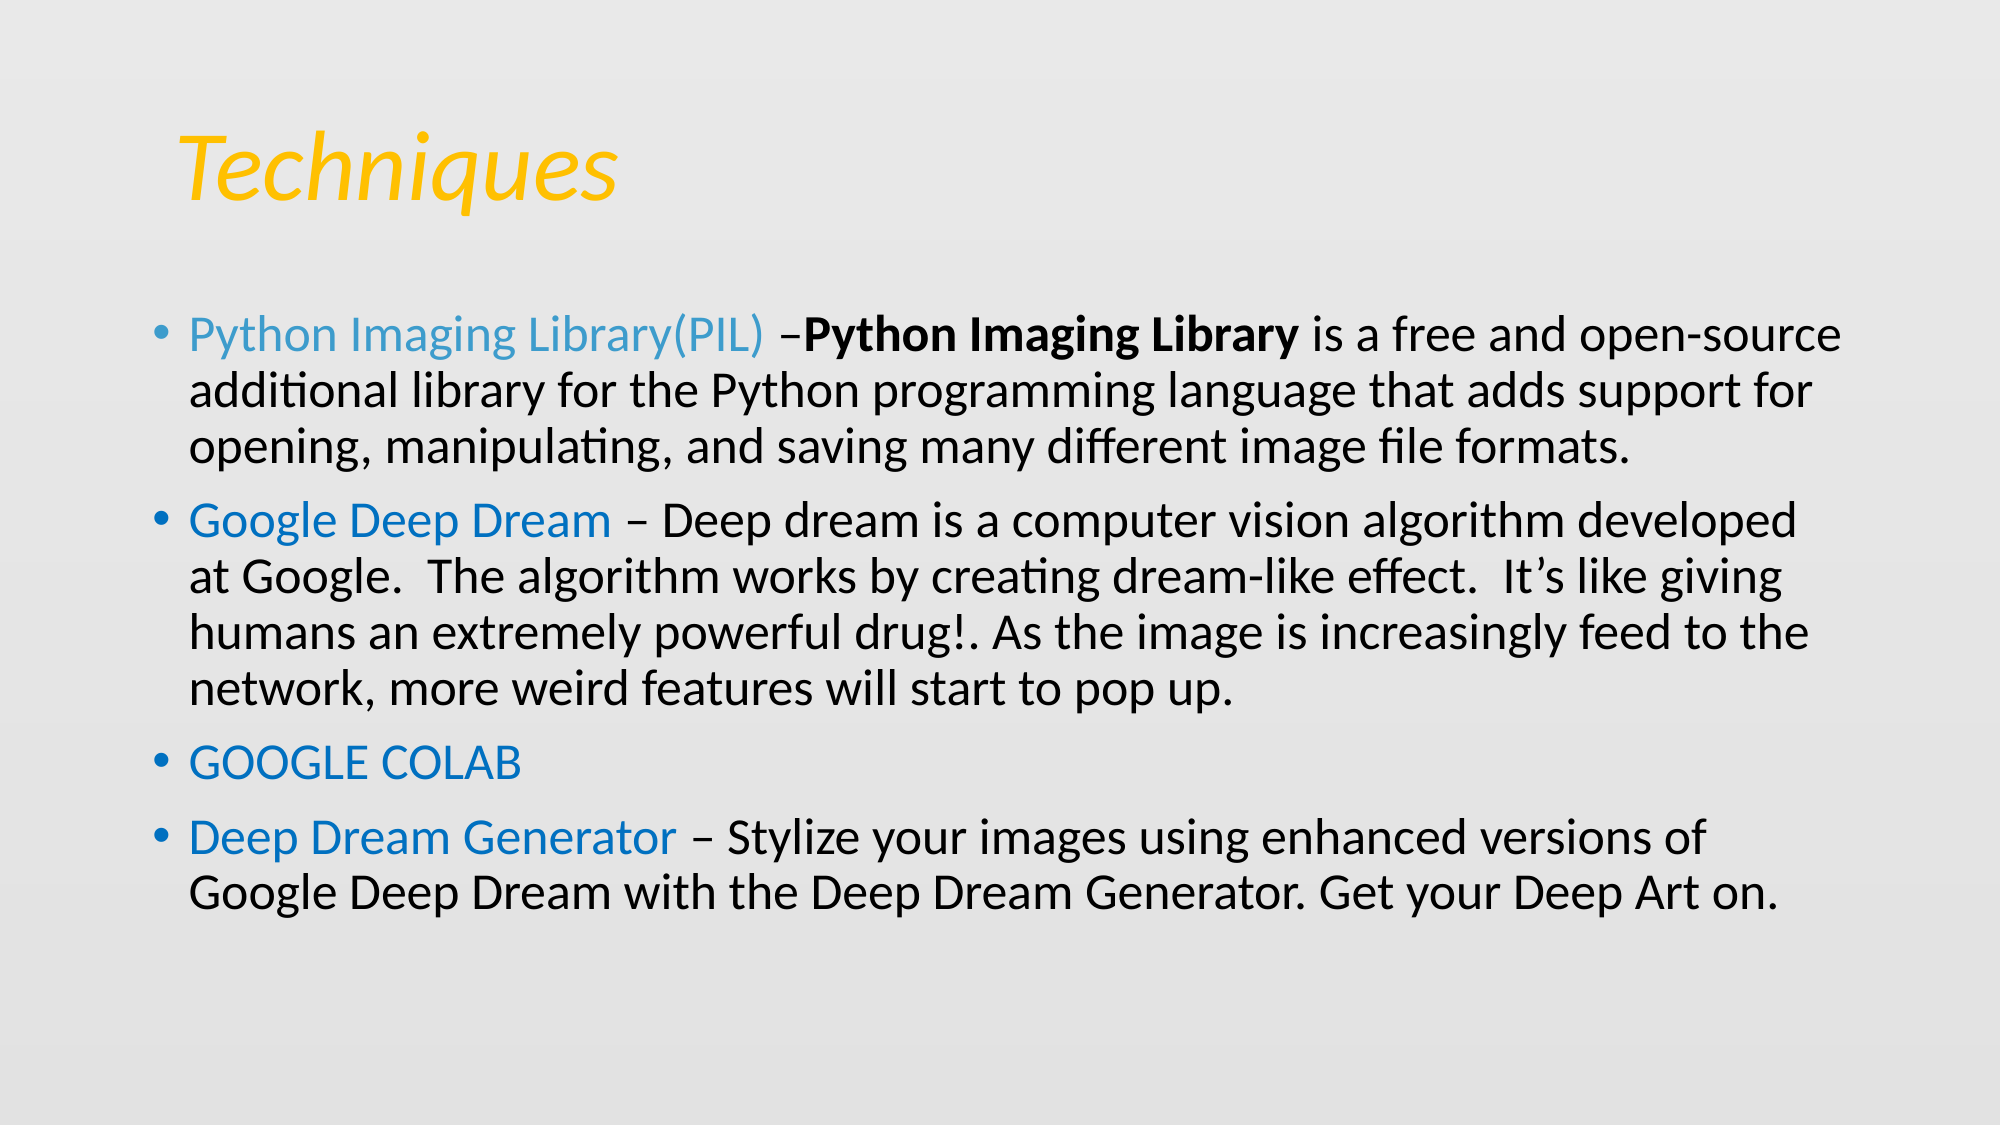

# Techniques
Python Imaging Library(PIL) –Python Imaging Library is a free and open-source additional library for the Python programming language that adds support for opening, manipulating, and saving many different image file formats.
Google Deep Dream – Deep dream is a computer vision algorithm developed  at Google.  The algorithm works by creating dream-like effect.  It’s like giving humans an extremely powerful drug!. As the image is increasingly feed to the network, more weird features will start to pop up.
GOOGLE COLAB
Deep Dream Generator – Stylize your images using enhanced versions of Google Deep Dream with the Deep Dream Generator. Get your Deep Art on.